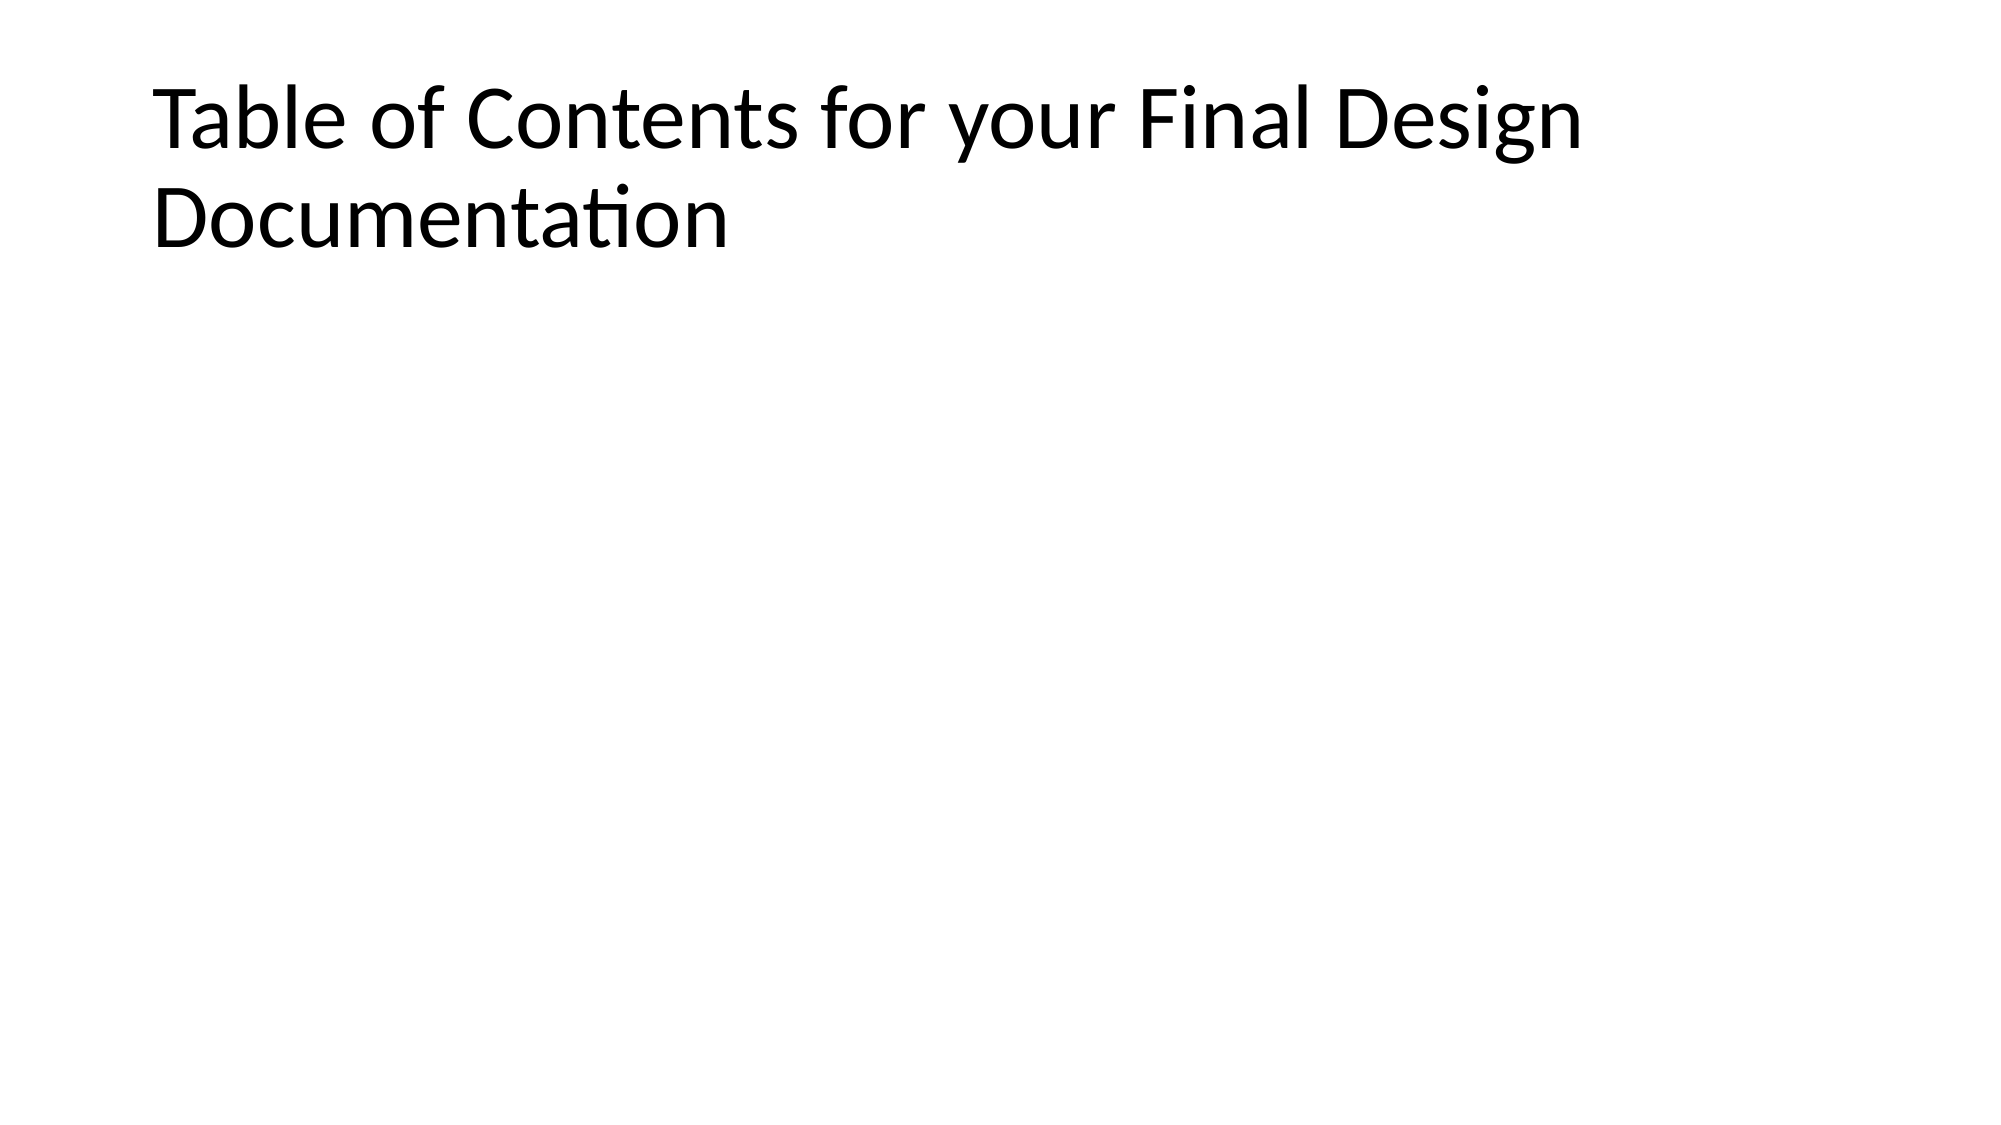

# Table of Contents for your Final Design Documentation